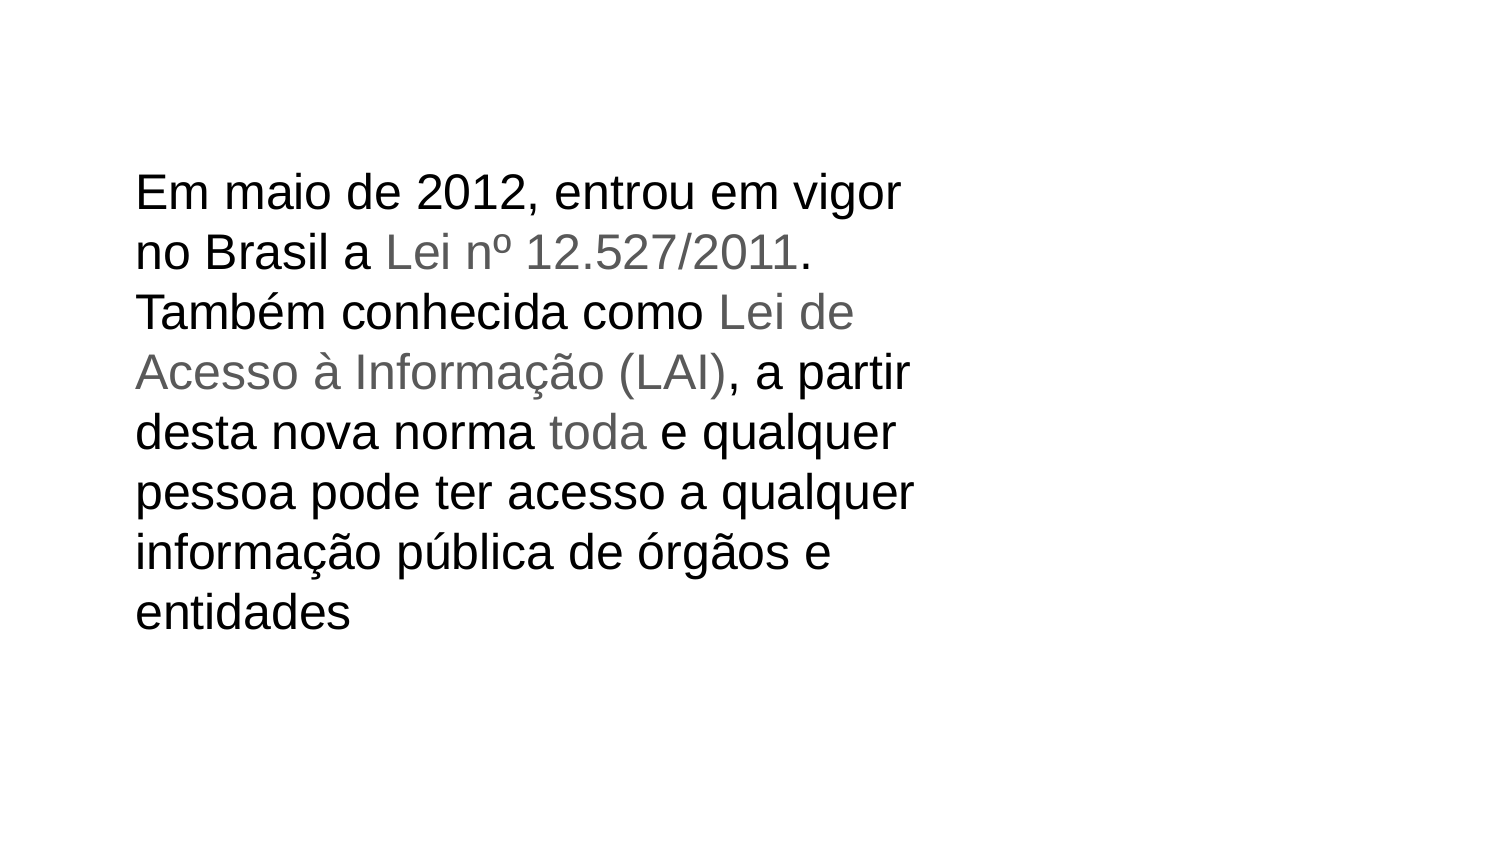

Em maio de 2012, entrou em vigor no Brasil a Lei nº 12.527/2011. Também conhecida como Lei de Acesso à Informação (LAI), a partir desta nova norma toda e qualquer pessoa pode ter acesso a qualquer informação pública de órgãos e entidades